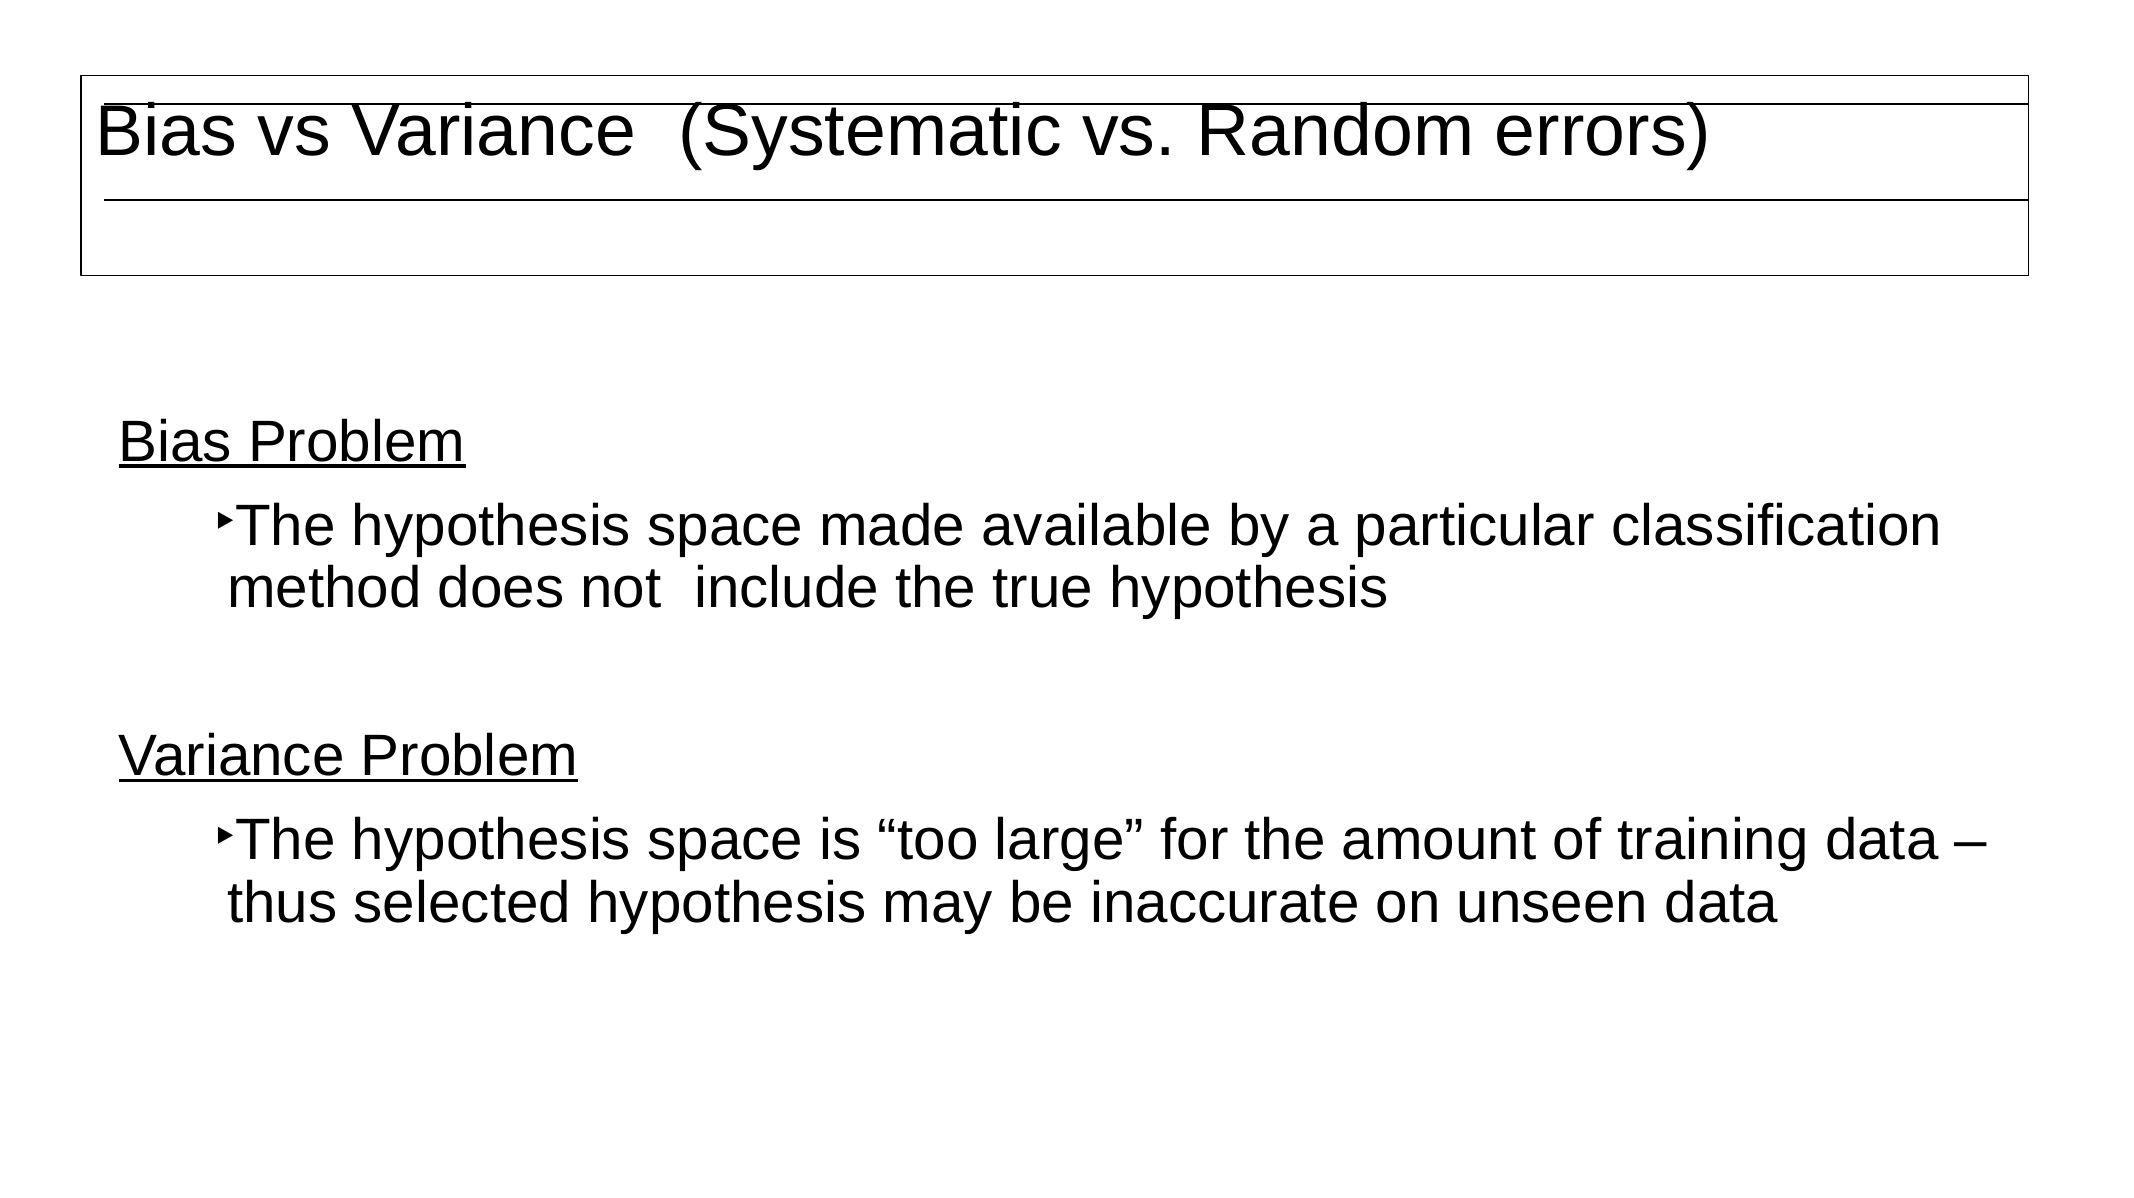

# Bias vs Variance  (Systematic vs. Random errors)
Bias Problem
The hypothesis space made available by a particular classification method does not  include the true hypothesis

Variance Problem
The hypothesis space is “too large” for the amount of training data – thus selected hypothesis may be inaccurate on unseen data